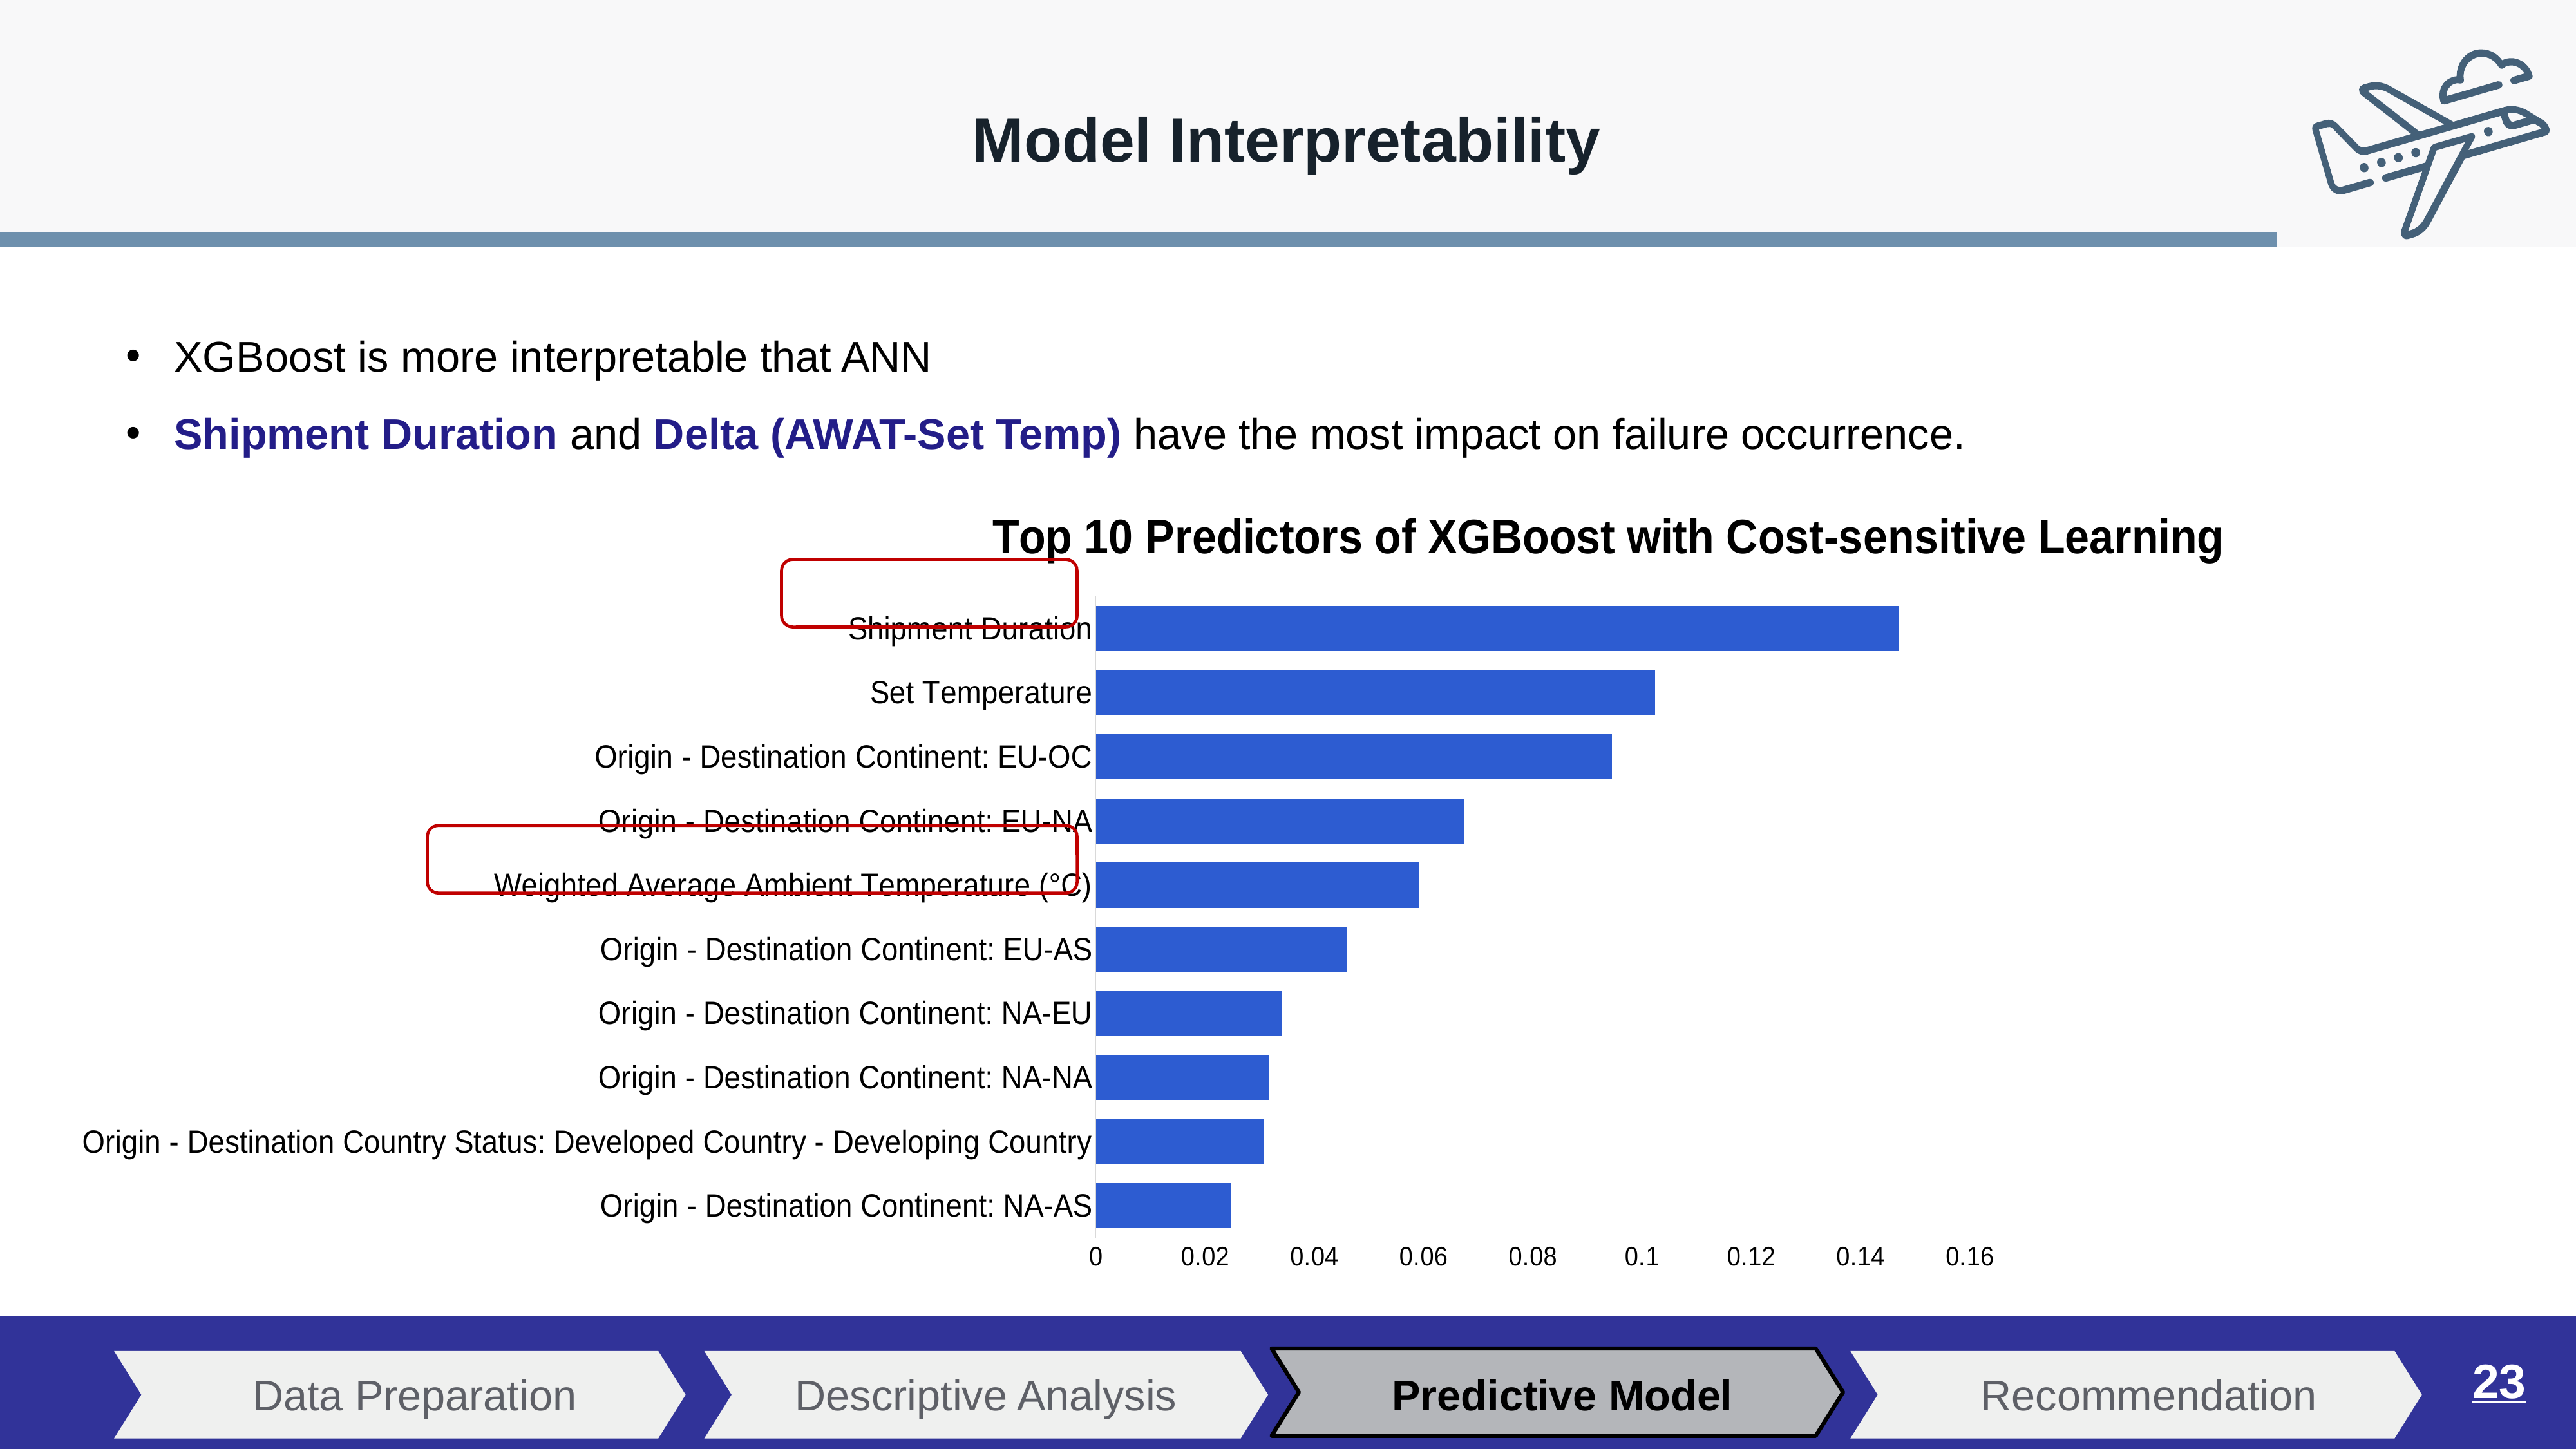

Model Interpretability

XGBoost is more interpretable that ANN
Shipment Duration and Delta (AWAT-Set Temp) have the most impact on failure occurrence.

### Chart: Top 10 Predictors of XGBoost with Cost-sensitive Learning

| Category | Feature Importance |
|---|---|
| Origin - Destination Continent: NA-AS | 0.02474 |
| Origin - Destination Country Status: Developed Country - Developing Country | 0.030803 |
| Origin - Destination Continent: NA-NA | 0.031609 |
| Origin - Destination Continent: NA-EU | 0.034001 |
| Origin - Destination Continent: EU-AS | 0.046021 |
| Weighted Average Ambient Temperature (°C) | 0.059232 |
| Origin - Destination Continent: EU-NA | 0.067424 |
| Origin - Destination Continent: EU-OC | 0.094421 |
| Set Temperature | 0.102371 |
| Shipment Duration | 0.146929 |

Data Preparation
Predictive Model
Descriptive Analysis
Recommendation
23